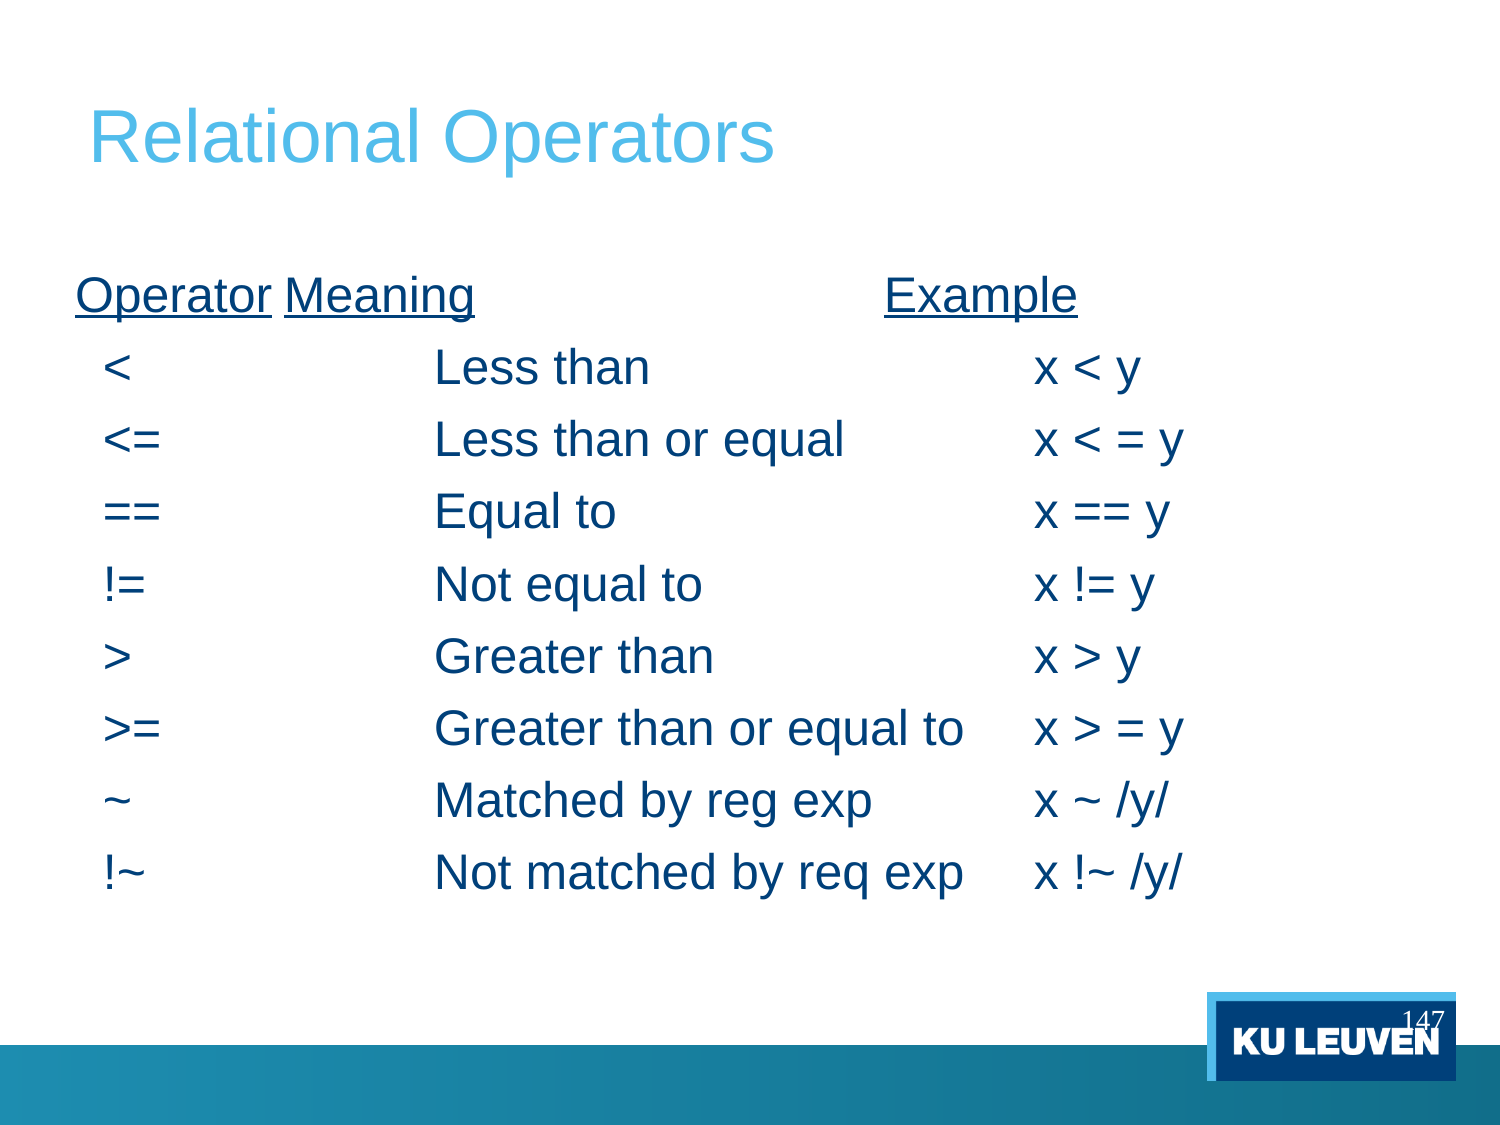

# Relational Operators
Operator	Meaning			Example
  <		 	Less than			x < y
  <= 		Less than or equal		x < = y
  ==		Equal to			x == y
  !=		Not equal to			x != y
  >			Greater than			x > y
  >= 		Greater than or equal to	x > = y
  ~			Matched by reg exp		x ~ /y/
  !~		Not matched by req exp	x !~ /y/

147